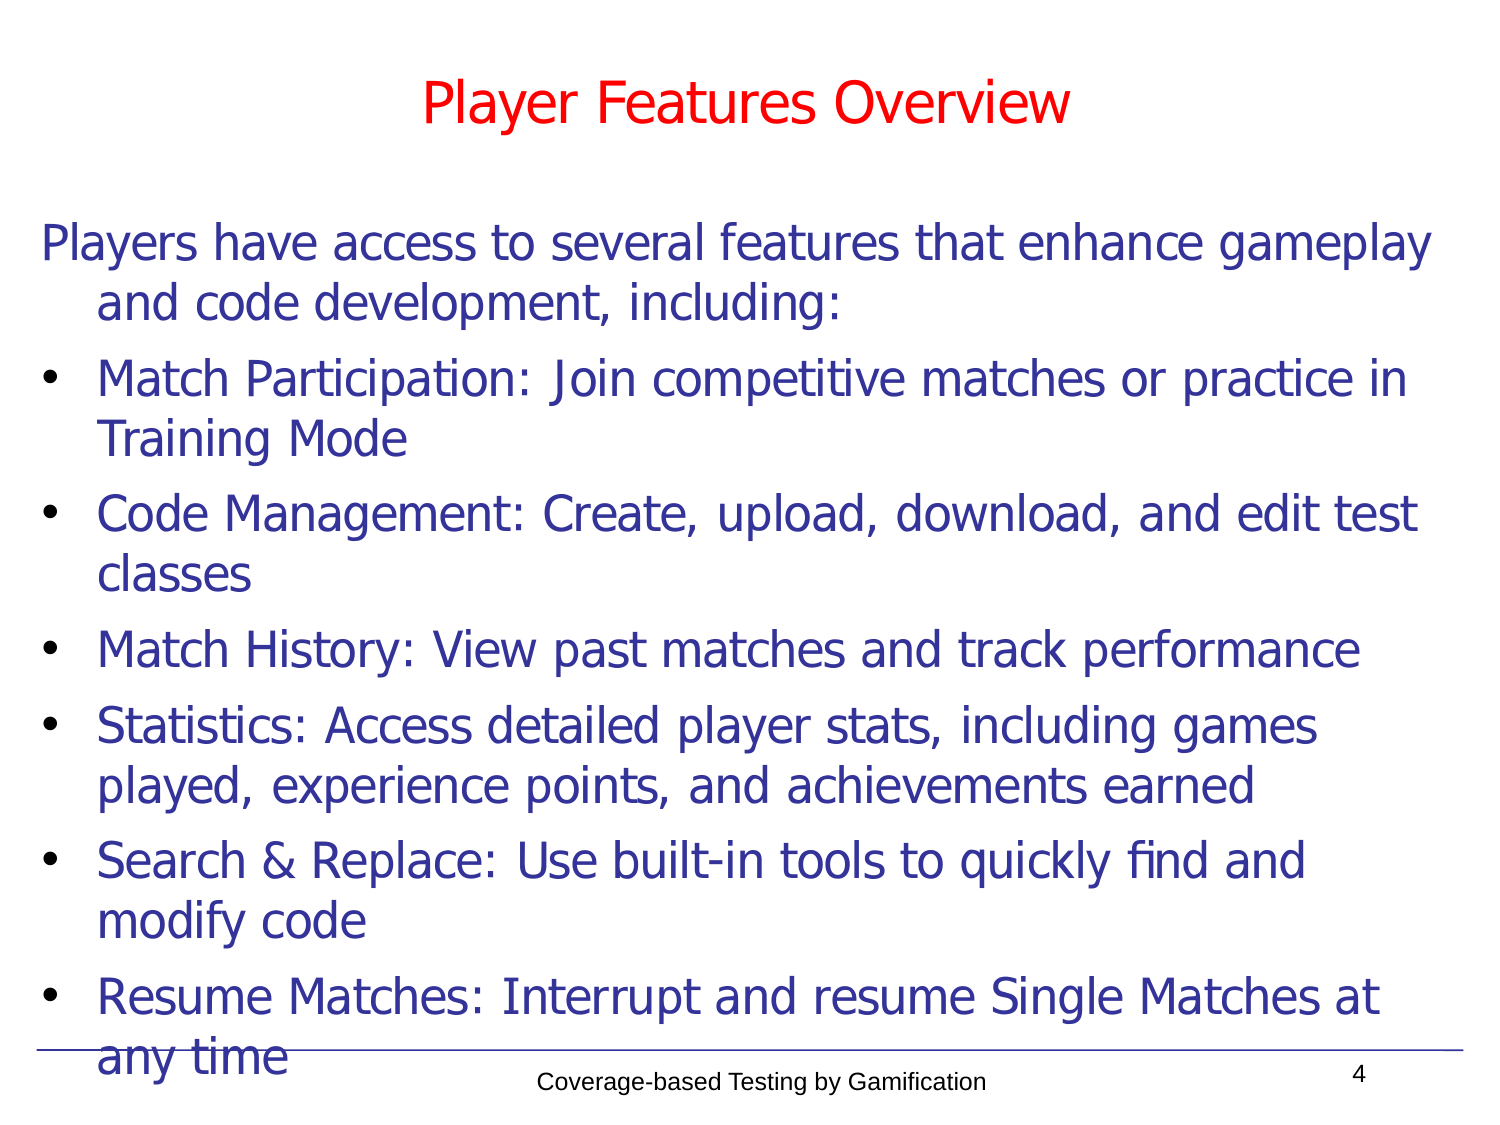

# Player Features Overview
Players have access to several features that enhance gameplay and code development, including:
Match Participation: Join competitive matches or practice in Training Mode
Code Management: Create, upload, download, and edit test classes
Match History: View past matches and track performance
Statistics: Access detailed player stats, including games played, experience points, and achievements earned
Search & Replace: Use built-in tools to quickly find and modify code
Resume Matches: Interrupt and resume Single Matches at any time

4

Coverage-based Testing by Gamification